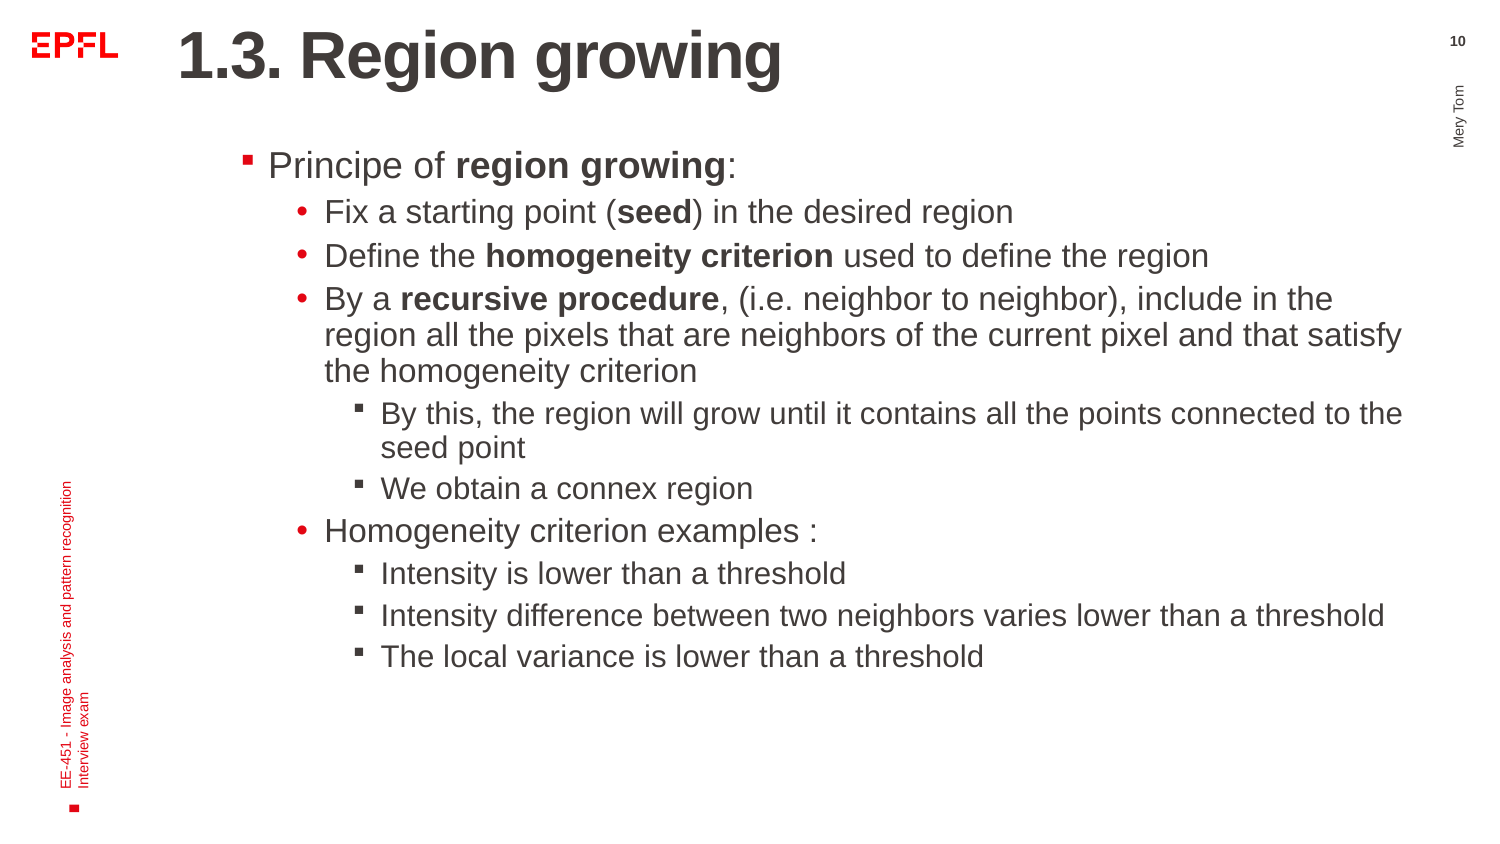

# 1.3. Region growing
10
Principe of region growing:
Fix a starting point (seed) in the desired region
Define the homogeneity criterion used to define the region
By a recursive procedure, (i.e. neighbor to neighbor), include in the region all the pixels that are neighbors of the current pixel and that satisfy the homogeneity criterion
By this, the region will grow until it contains all the points connected to the seed point
We obtain a connex region
Homogeneity criterion examples :
Intensity is lower than a threshold
Intensity difference between two neighbors varies lower than a threshold
The local variance is lower than a threshold
Mery Tom
EE-451 - Image analysis and pattern recognition
Interview exam